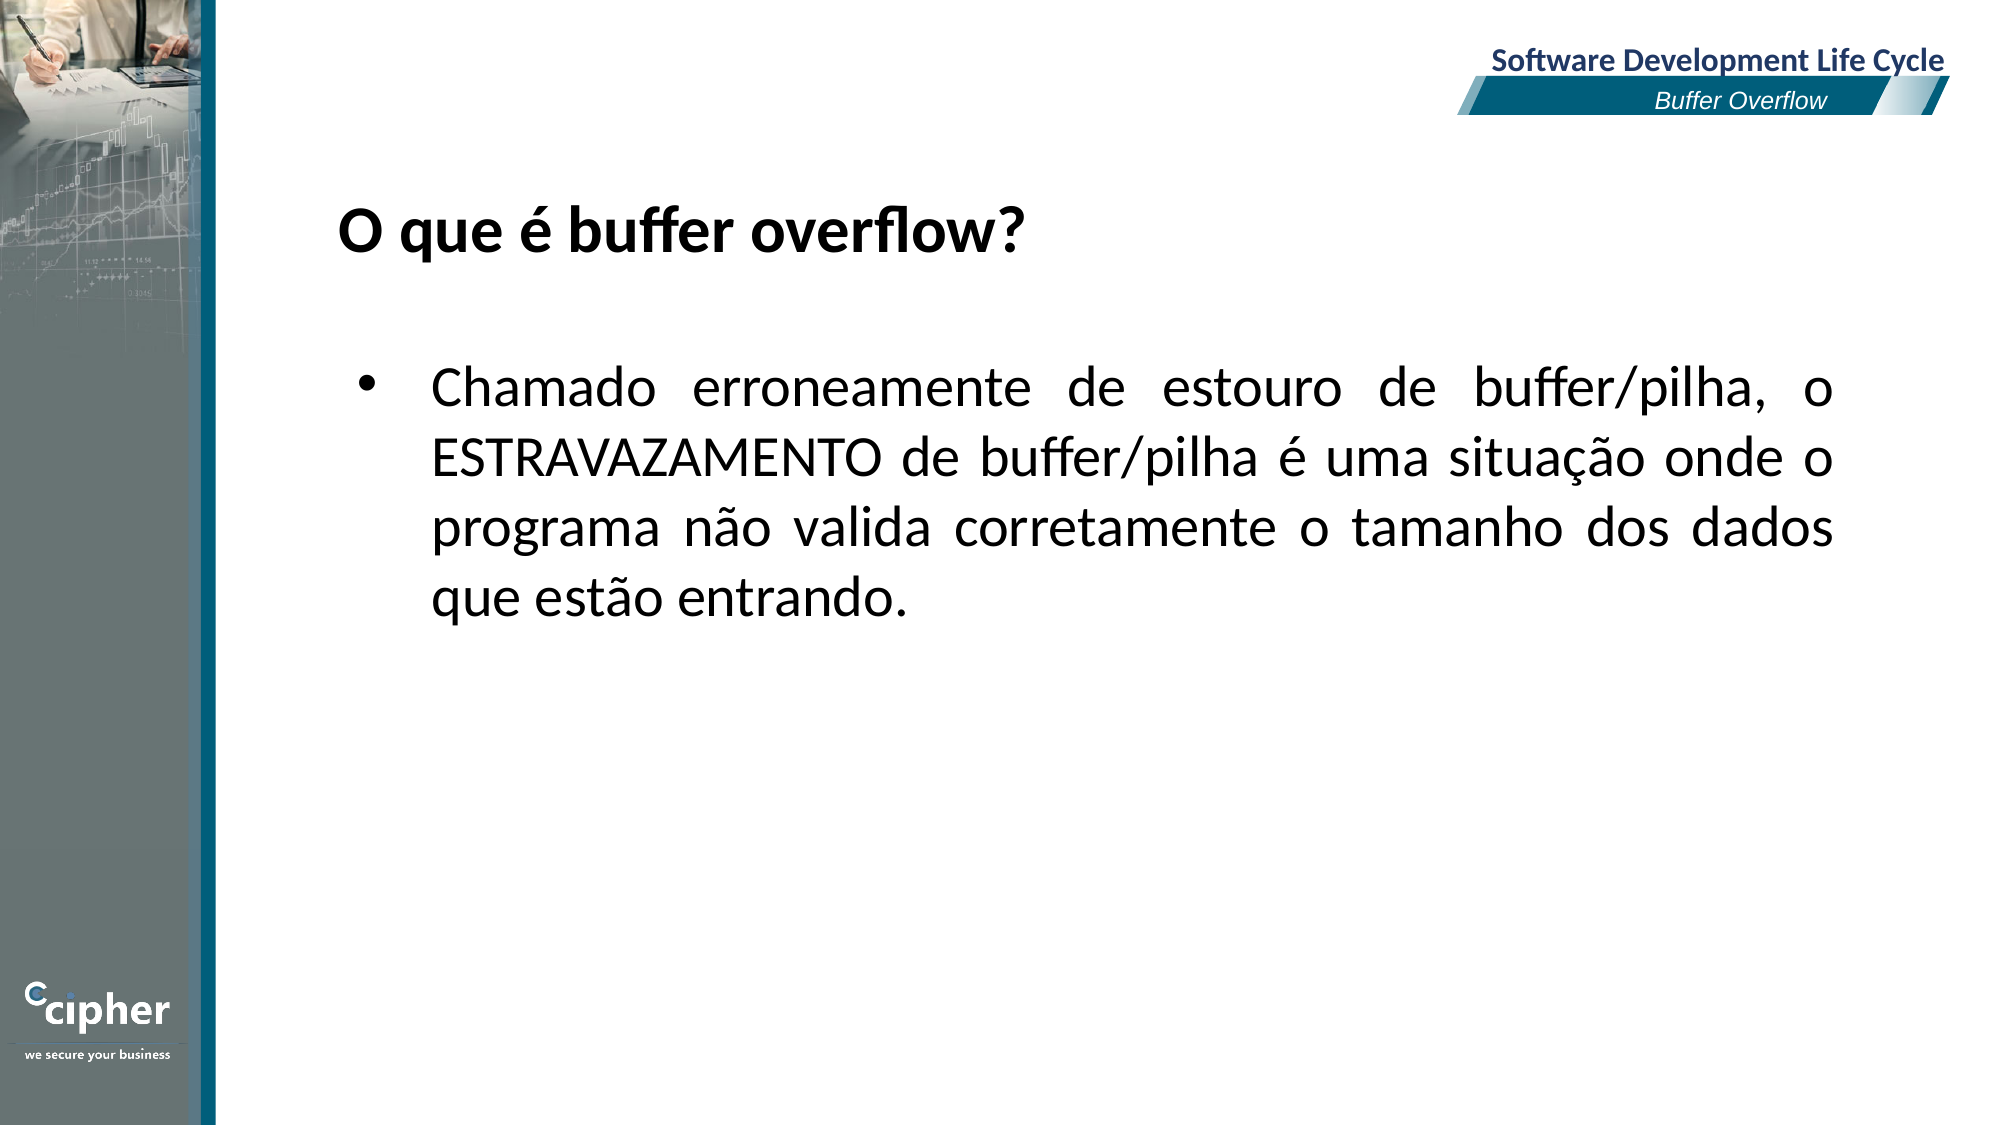

Software Development Life Cycle
Buffer Overflow

O que é buffer overflow?
Chamado erroneamente de estouro de buffer/pilha, o ESTRAVAZAMENTO de buffer/pilha é uma situação onde o programa não valida corretamente o tamanho dos dados que estão entrando.